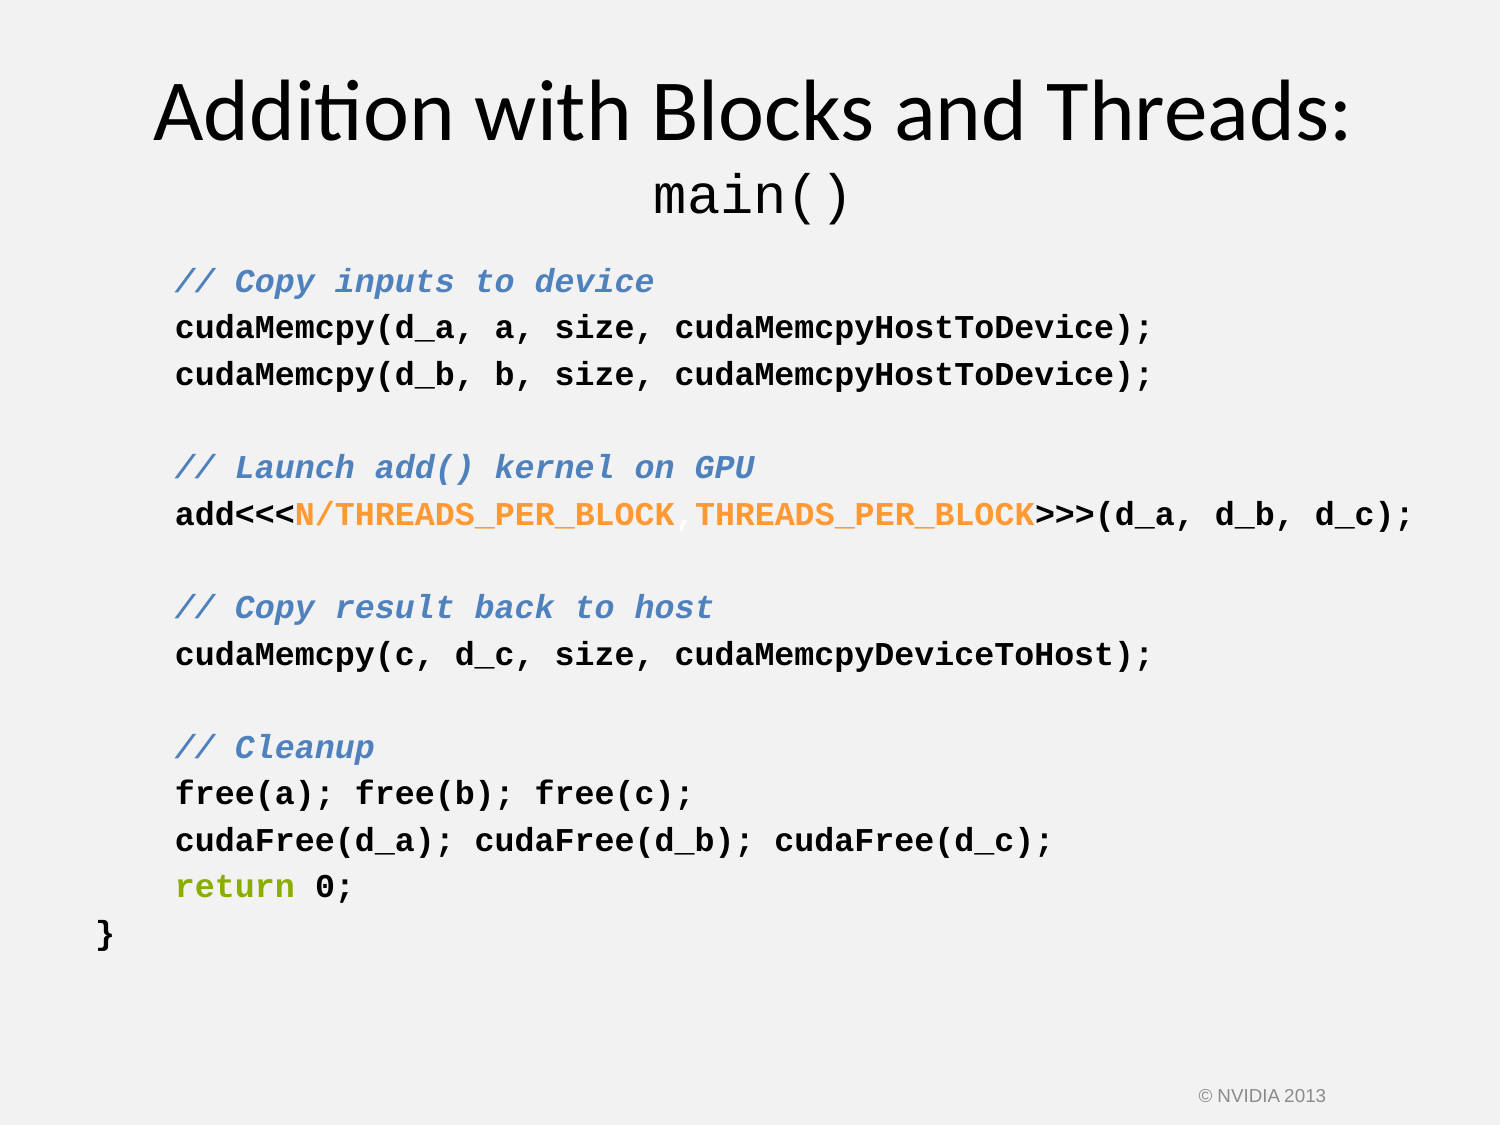

# Addition with Blocks and Threads: main()
        // Copy inputs to device
        cudaMemcpy(d_a, a, size, cudaMemcpyHostToDevice);
        cudaMemcpy(d_b, b, size, cudaMemcpyHostToDevice);

        // Launch add() kernel on GPU
        add<<<N/THREADS_PER_BLOCK,THREADS_PER_BLOCK>>>(d_a, d_b, d_c);

        // Copy result back to host
        cudaMemcpy(c, d_c, size, cudaMemcpyDeviceToHost);

        // Cleanup
        free(a); free(b); free(c);
        cudaFree(d_a); cudaFree(d_b); cudaFree(d_c);
        return 0;
    }
© NVIDIA 2013